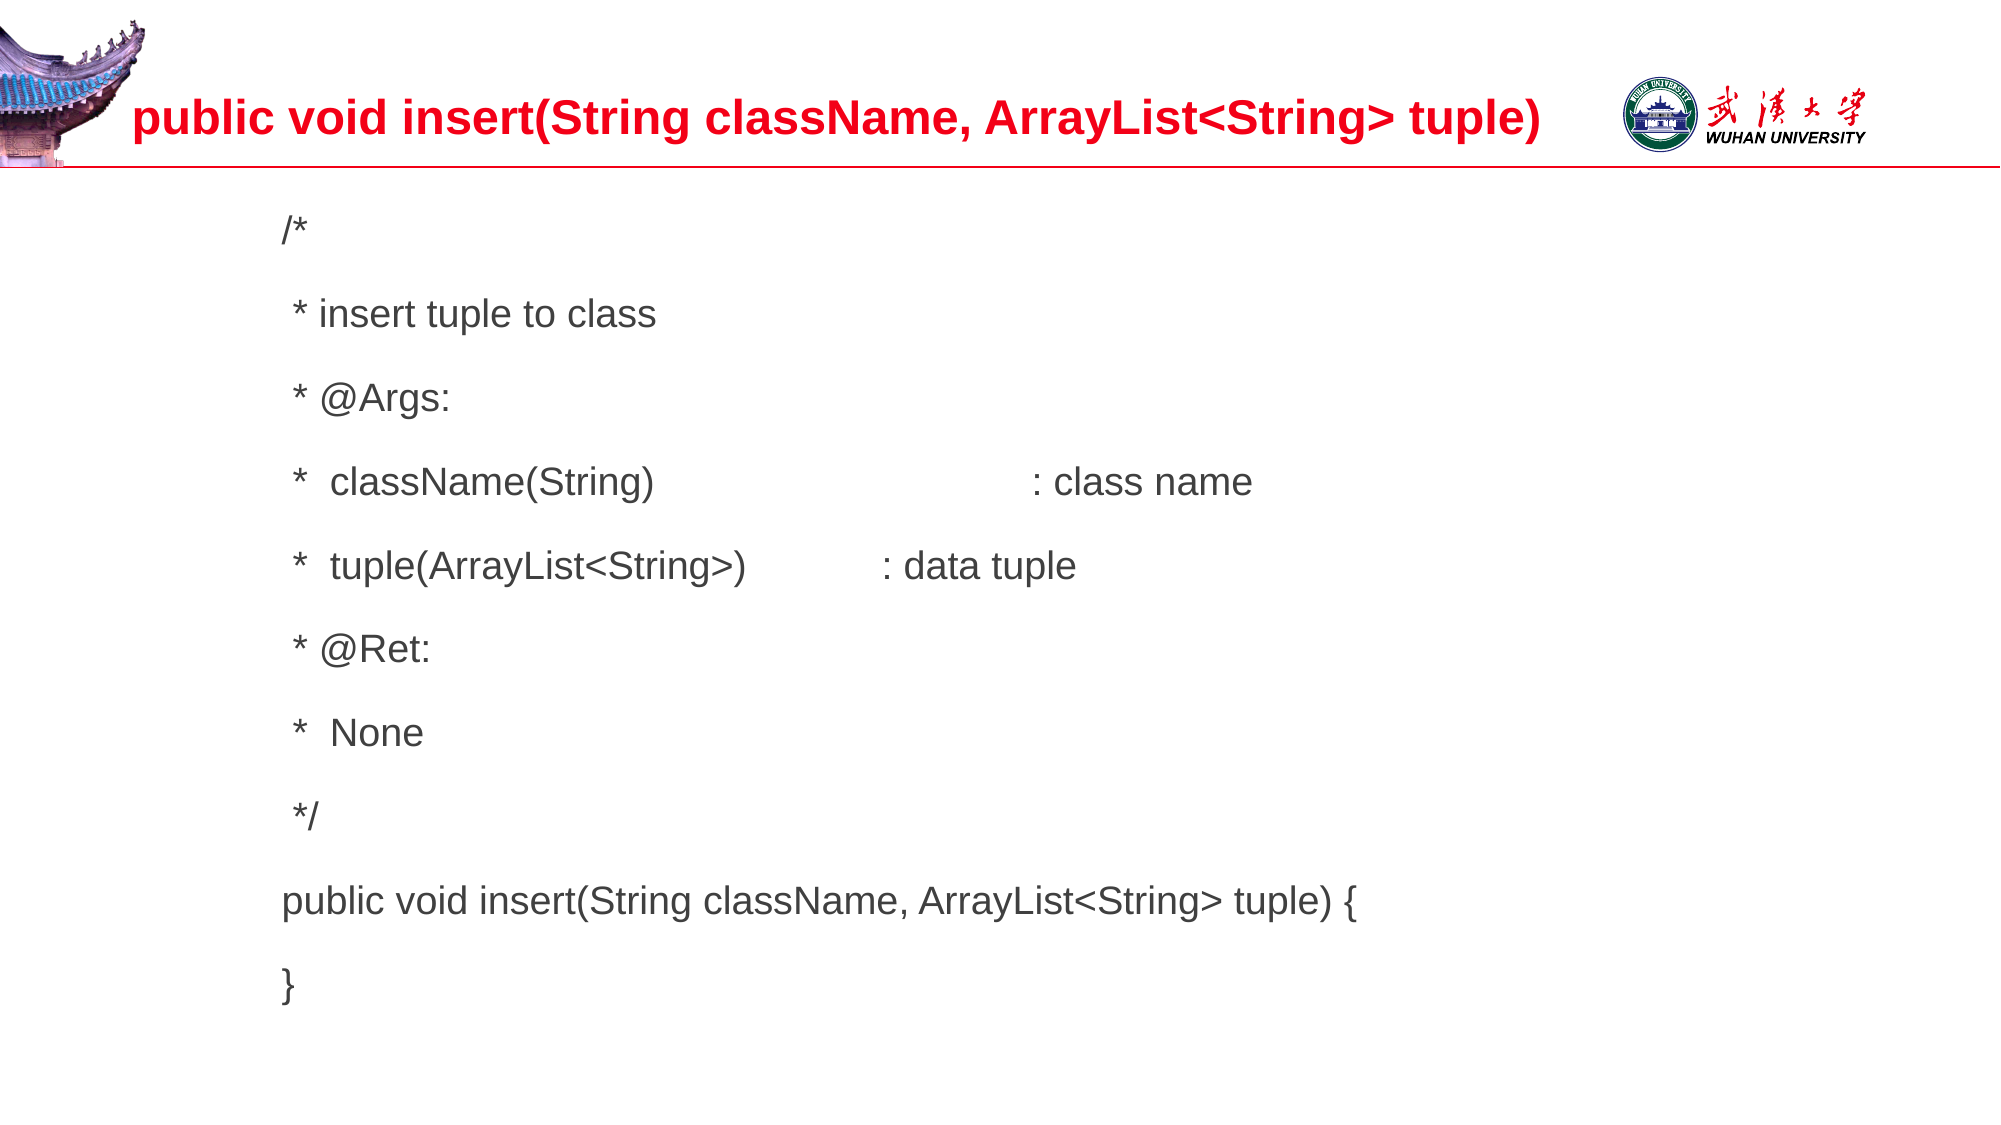

# public void insert(String className, ArrayList<String> tuple)
	/*
	 * insert tuple to class
	 * @Args:
	 *  className(String)			: class name
	 *  tuple(ArrayList<String>)	: data tuple
	 * @Ret:
	 *  None
	 */
	public void insert(String className, ArrayList<String> tuple) {
	}